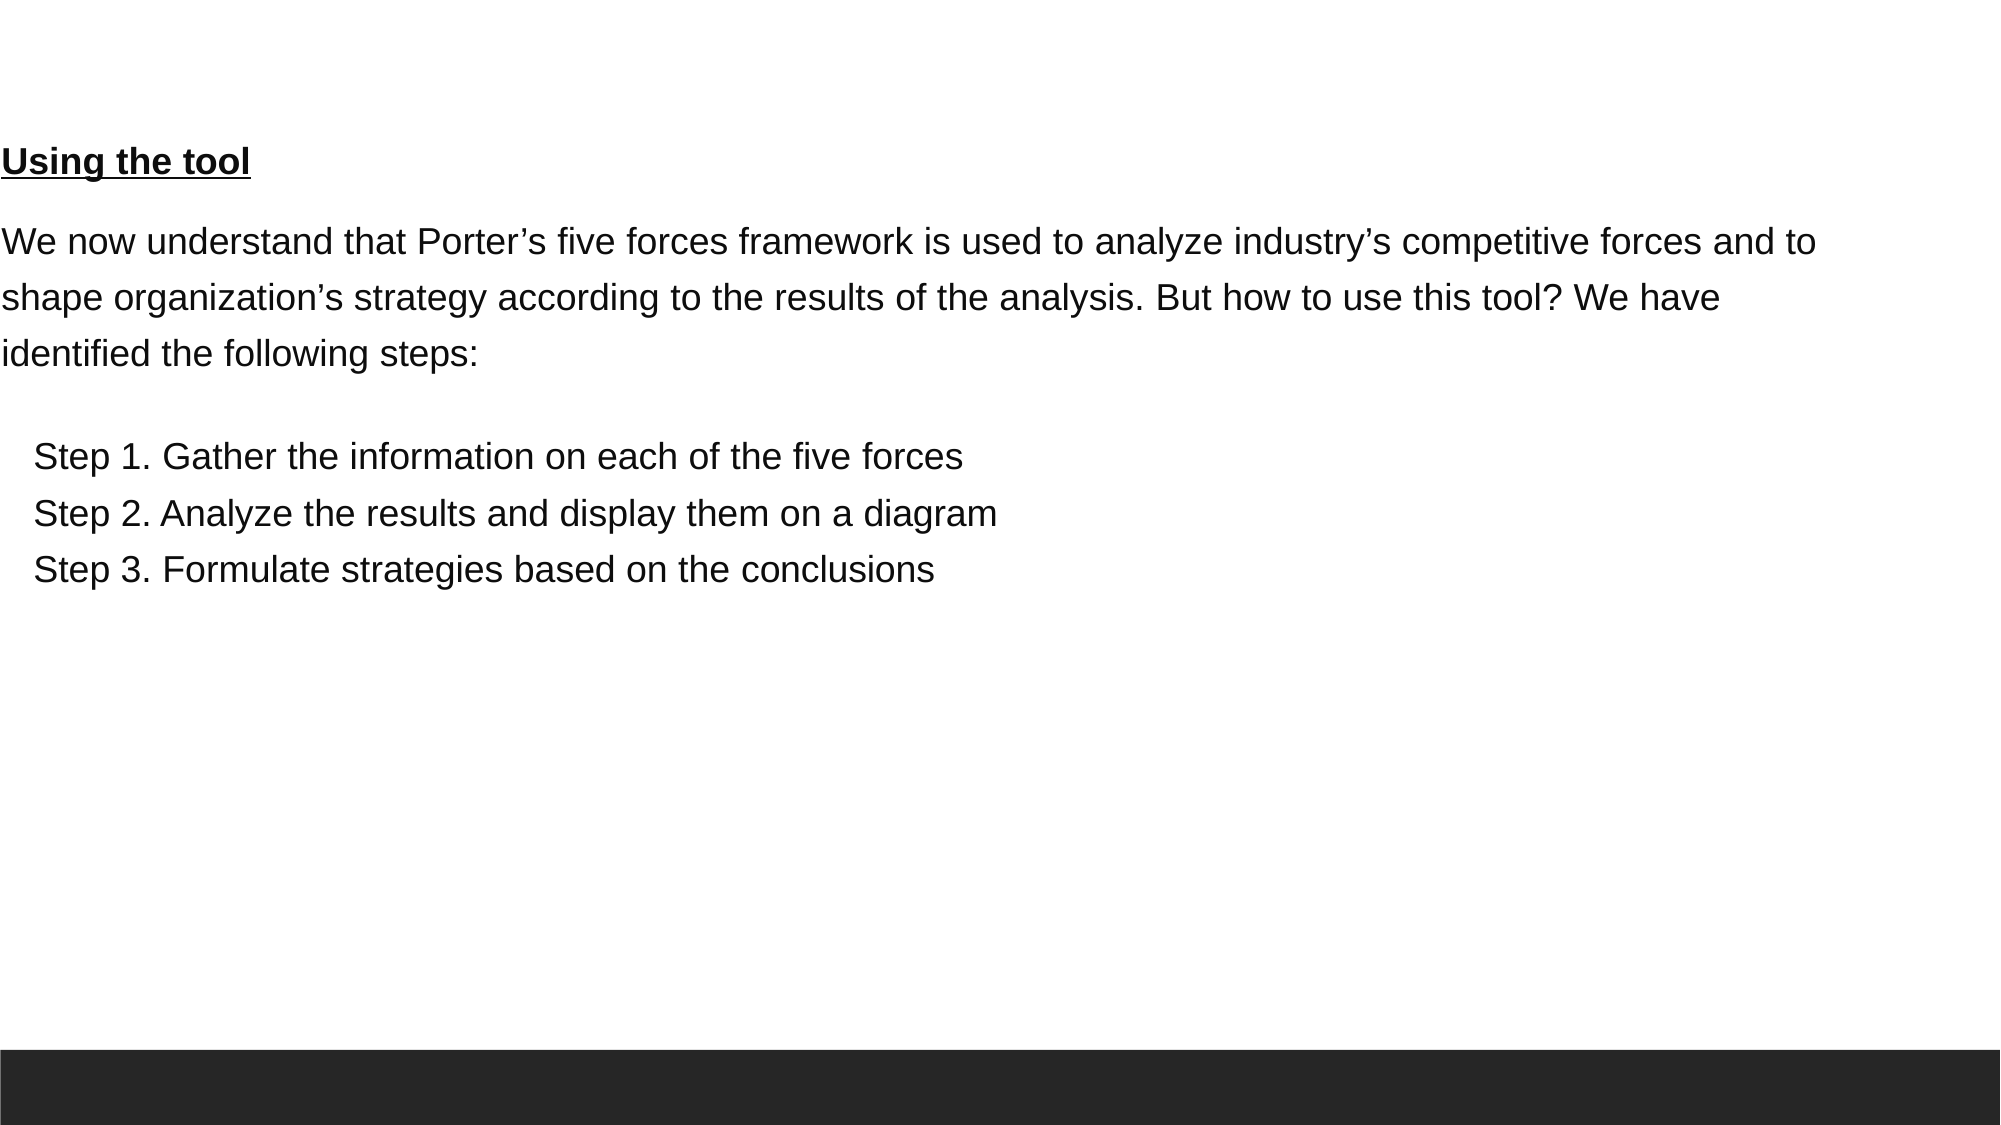

Using the tool
We now understand that Porter’s five forces framework is used to analyze industry’s competitive forces and to shape organization’s strategy according to the results of the analysis. But how to use this tool? We have identified the following steps:

Step 1. Gather the information on each of the five forces
Step 2. Analyze the results and display them on a diagram
Step 3. Formulate strategies based on the conclusions
76/8